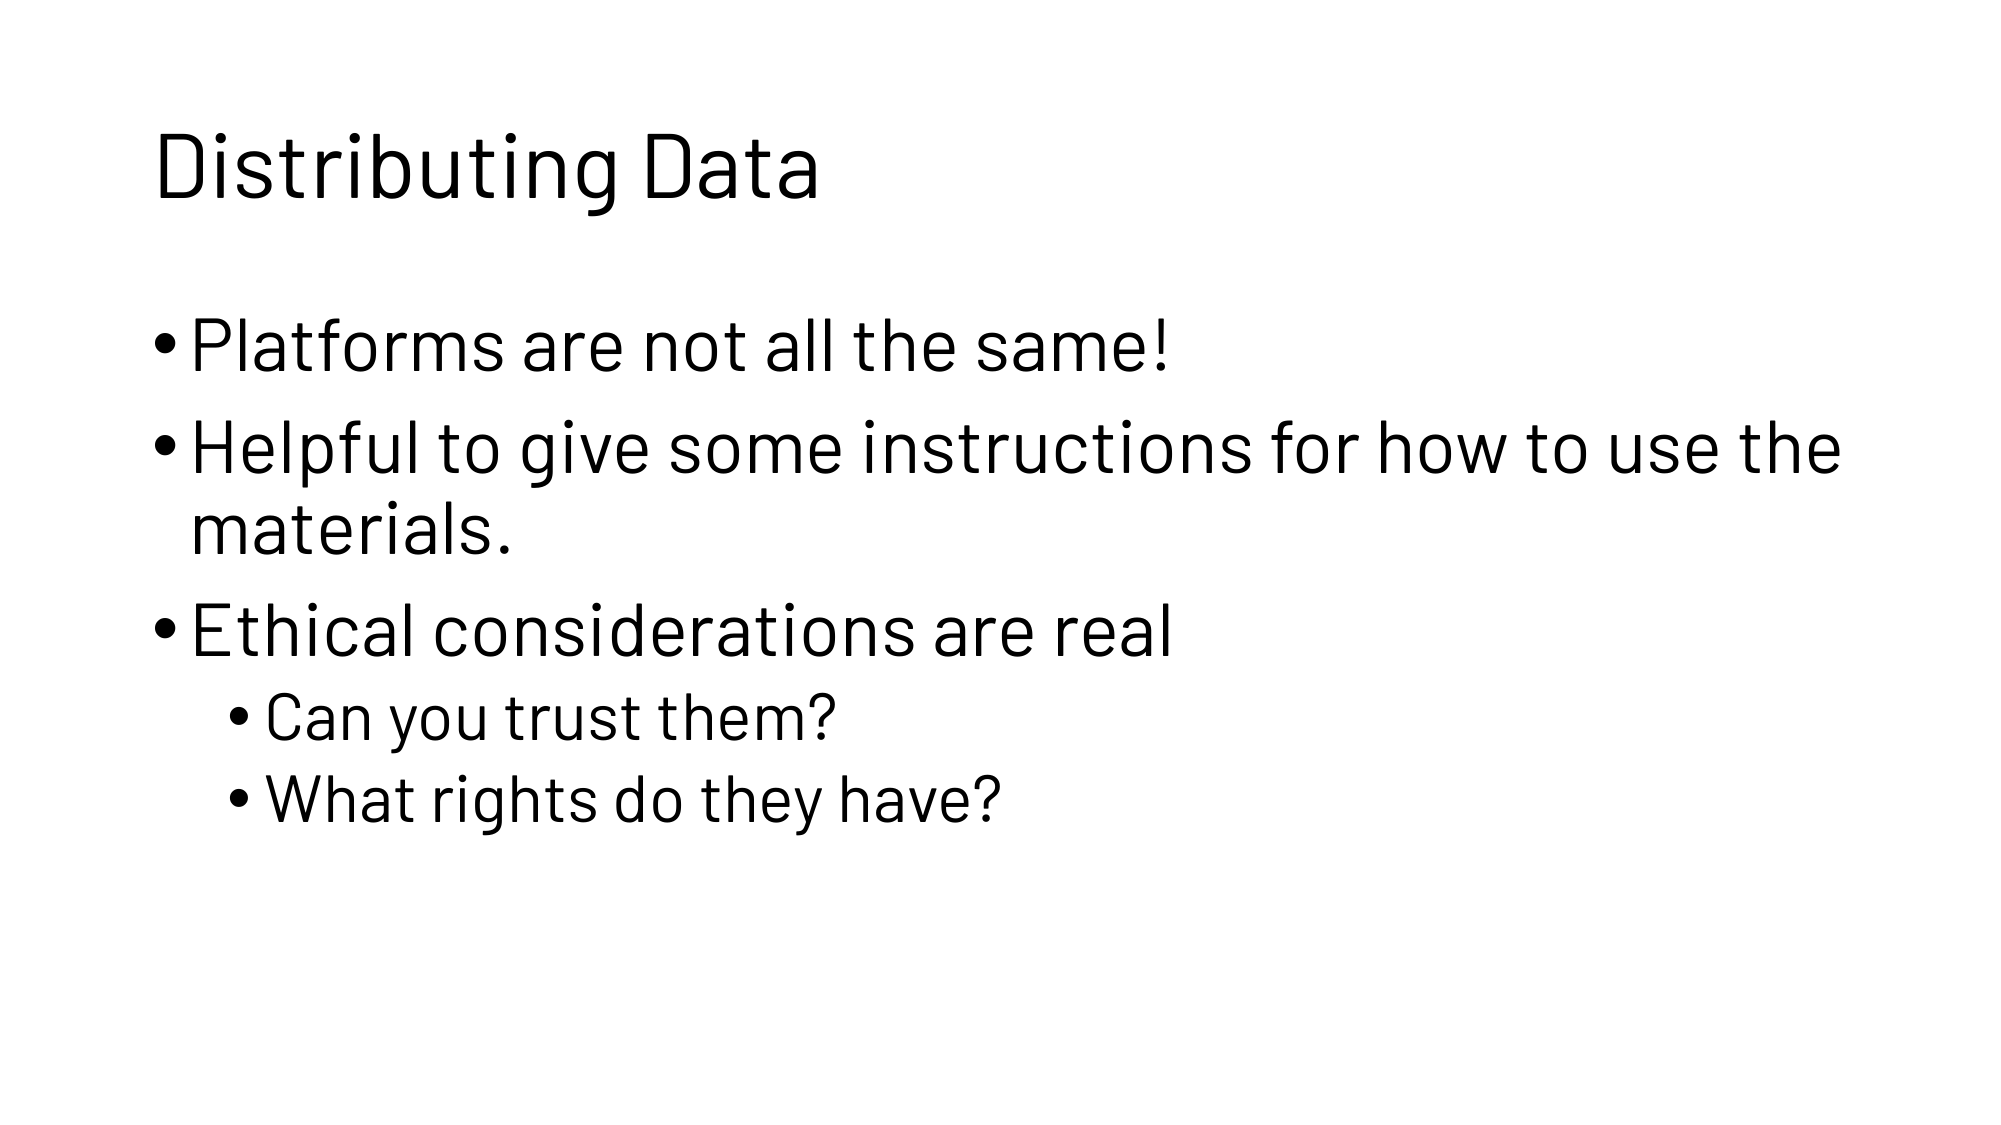

# Distributing Data
Platforms are not all the same!
Helpful to give some instructions for how to use the materials.
Ethical considerations are real
Can you trust them?
What rights do they have?